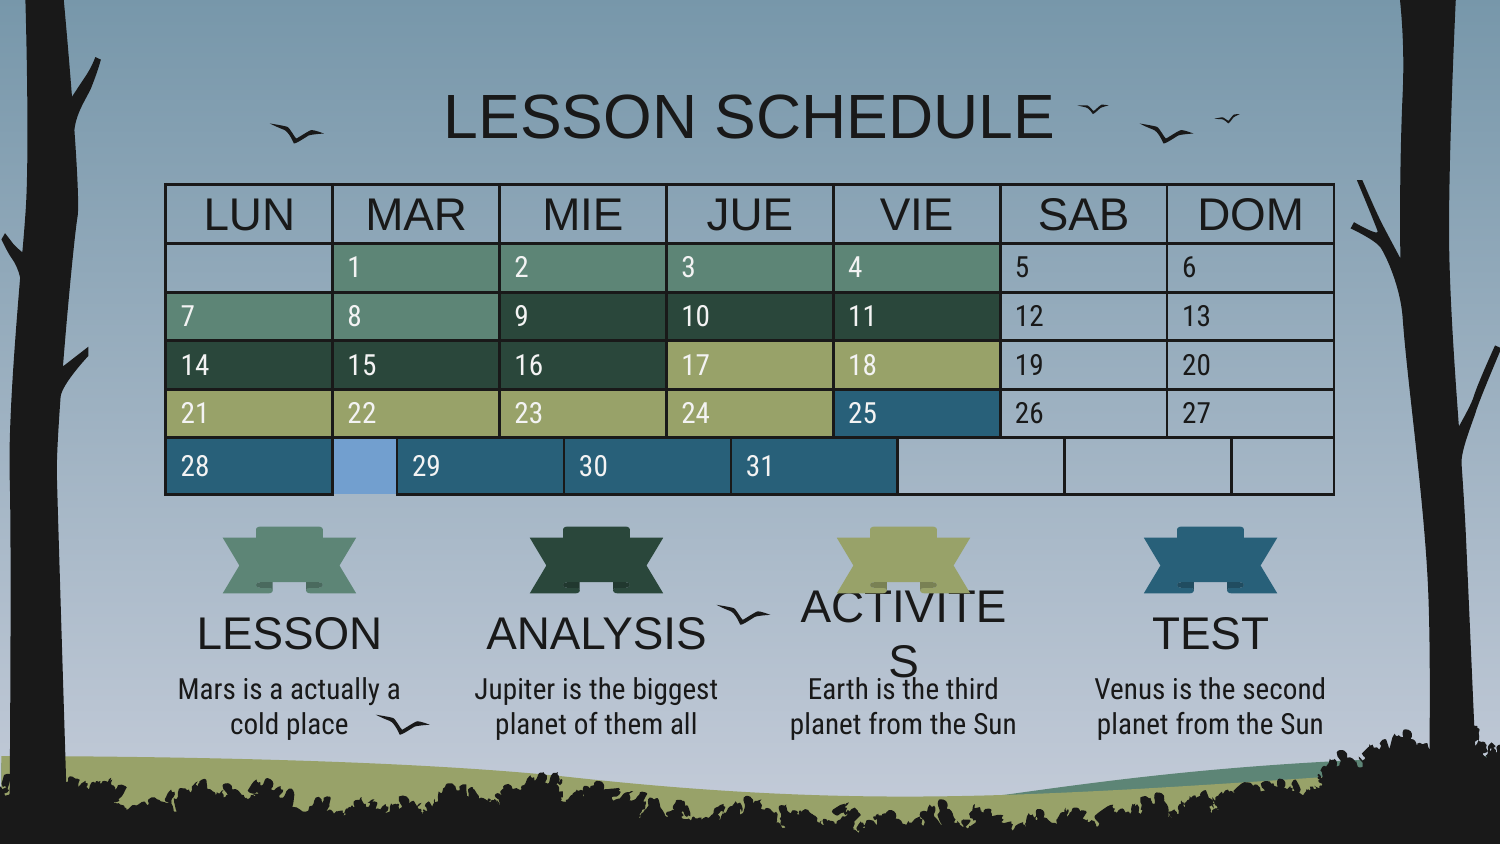

# LESSON SCHEDULE

| LUN |  | MAR |  | MIE |  | JUE |  | VIE |  | SAB |  | DOM |  |
| --- | --- | --- | --- | --- | --- | --- | --- | --- | --- | --- | --- | --- | --- |
|  |  | 1 |  | 2 |  | 3 |  | 4 |  | 5 |  | 6 |  |
| 7 |  | 8 |  | 9 |  | 10 |  | 11 |  | 12 |  | 13 |  |
| 14 |  | 15 |  | 16 |  | 17 |  | 18 |  | 19 |  | 20 |  |
| 21 |  | 22 |  | 23 |  | 24 |  | 25 |  | 26 |  | 27 |  |
| 28 |  | 29 |  | 30 |  | 31 |  |  |  |  |  |  |  |

LESSON
ANALYSIS
ACTIVITES
TEST
Mars is a actually a cold place
Jupiter is the biggest planet of them all
Earth is the third planet from the Sun
Venus is the second planet from the Sun